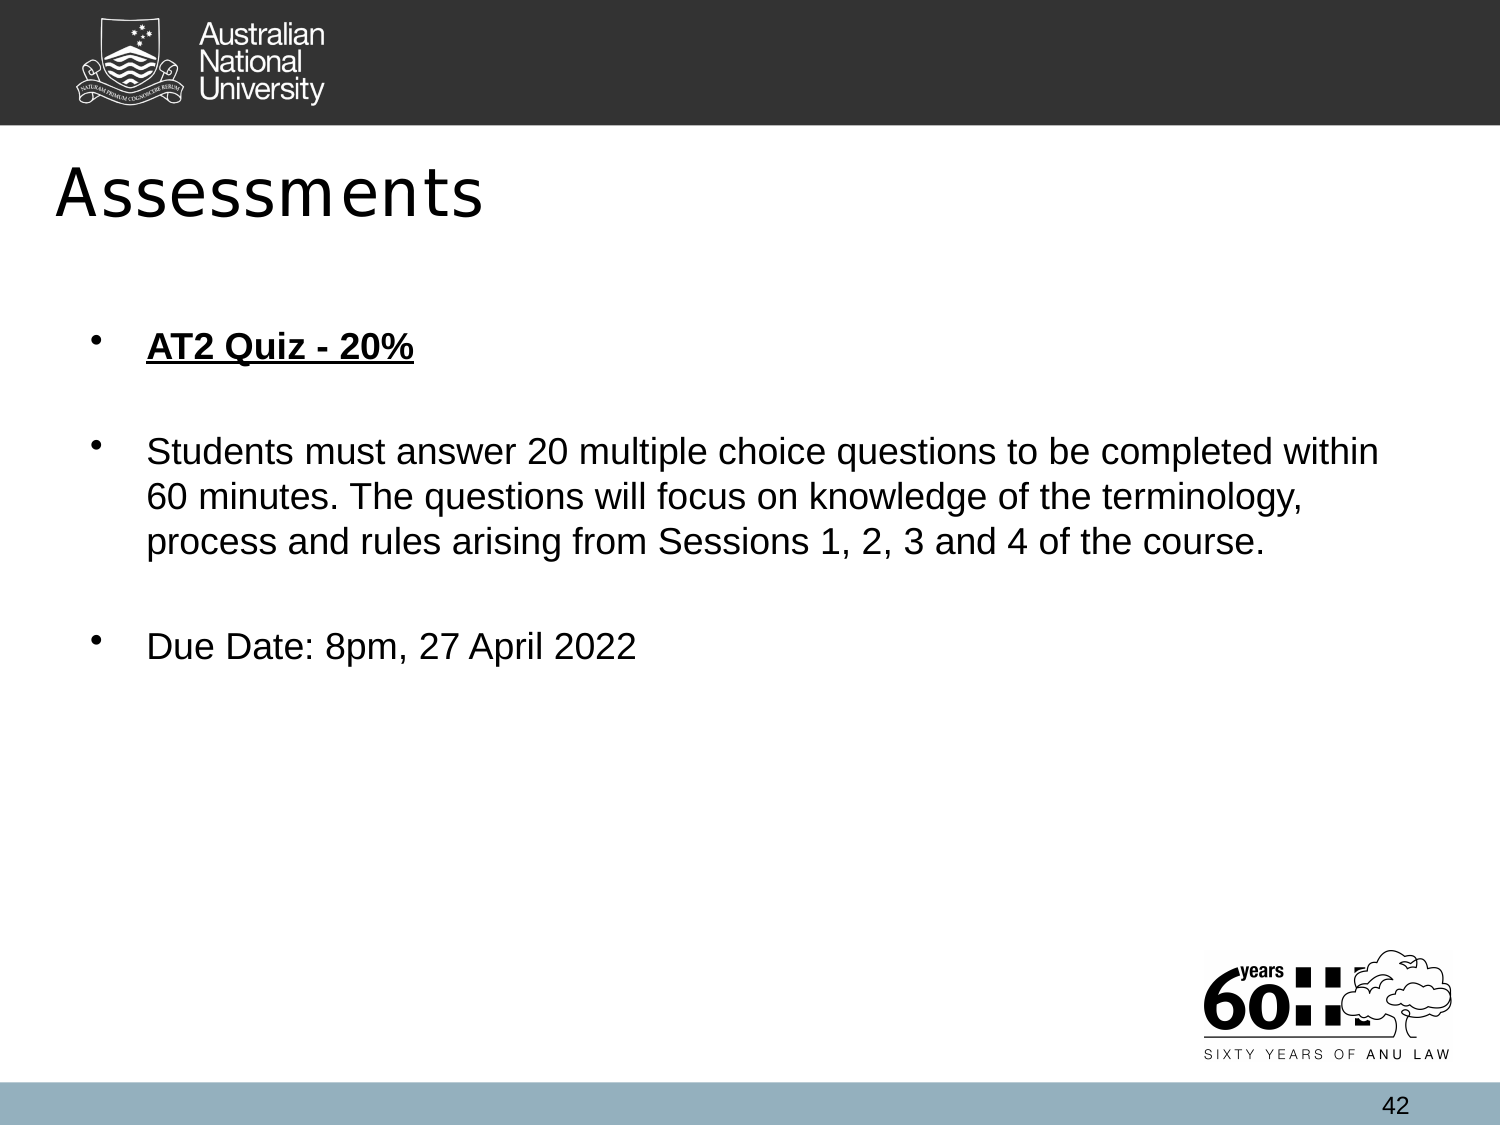

# Assessments
AT2 Quiz - 20%

Students must answer 20 multiple choice questions to be completed within 60 minutes. The questions will focus on knowledge of the terminology, process and rules arising from Sessions 1, 2, 3 and 4 of the course.

Due Date: 8pm, 27 April 2022
42